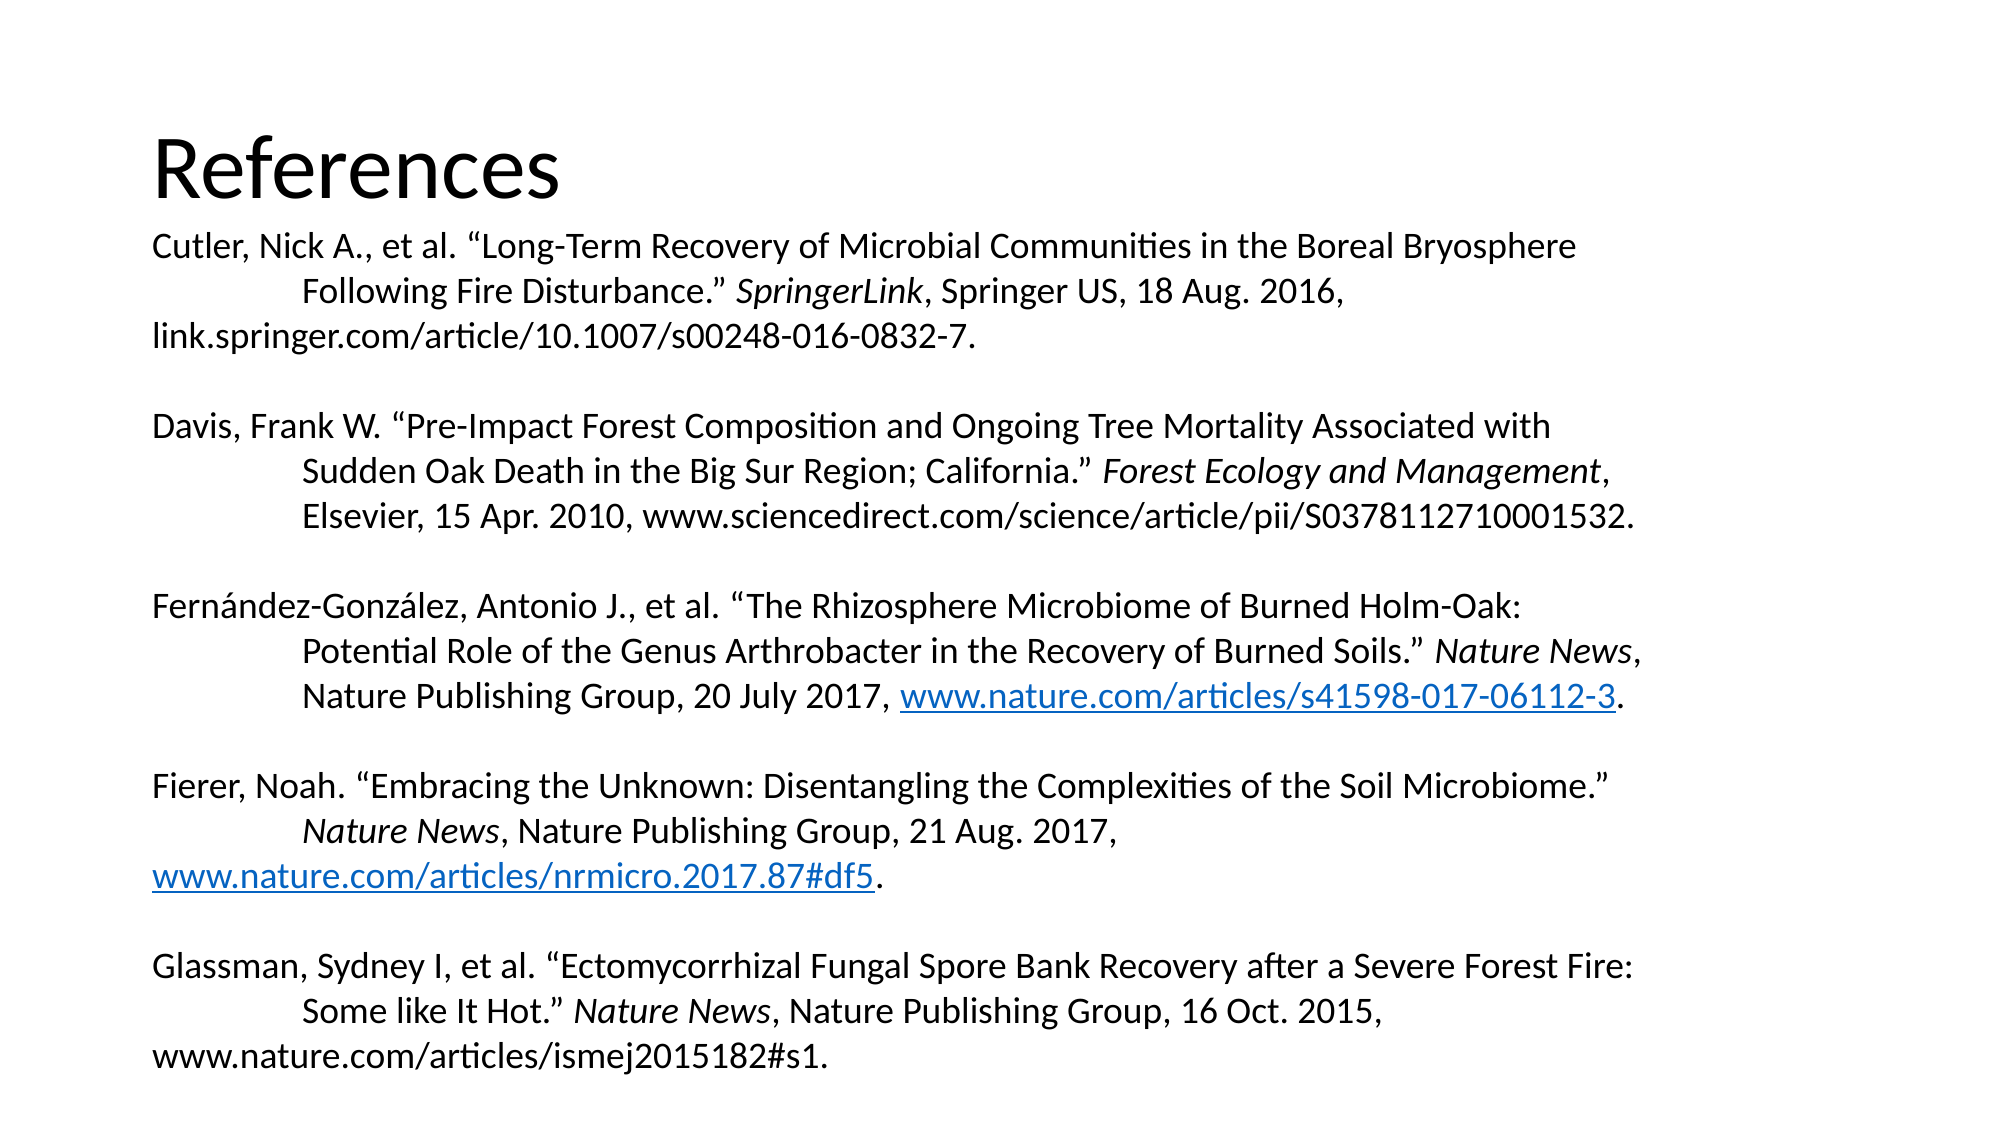

# References
Cutler, Nick A., et al. “Long-Term Recovery of Microbial Communities in the Boreal Bryosphere 	Following Fire Disturbance.” SpringerLink, Springer US, 18 Aug. 2016, 	link.springer.com/article/10.1007/s00248-016-0832-7.

Davis, Frank W. “Pre-Impact Forest Composition and Ongoing Tree Mortality Associated with 	Sudden Oak Death in the Big Sur Region; California.” Forest Ecology and Management, 	Elsevier, 15 Apr. 2010, www.sciencedirect.com/science/article/pii/S0378112710001532.

Fernández-González, Antonio J., et al. “The Rhizosphere Microbiome of Burned Holm-Oak: 	Potential Role of the Genus Arthrobacter in the Recovery of Burned Soils.” Nature News, 	Nature Publishing Group, 20 July 2017, www.nature.com/articles/s41598-017-06112-3.

Fierer, Noah. “Embracing the Unknown: Disentangling the Complexities of the Soil Microbiome.” 	Nature News, Nature Publishing Group, 21 Aug. 2017, 	www.nature.com/articles/nrmicro.2017.87#df5.

Glassman, Sydney I, et al. “Ectomycorrhizal Fungal Spore Bank Recovery after a Severe Forest Fire: 	Some like It Hot.” Nature News, Nature Publishing Group, 16 Oct. 2015, 	www.nature.com/articles/ismej2015182#s1.